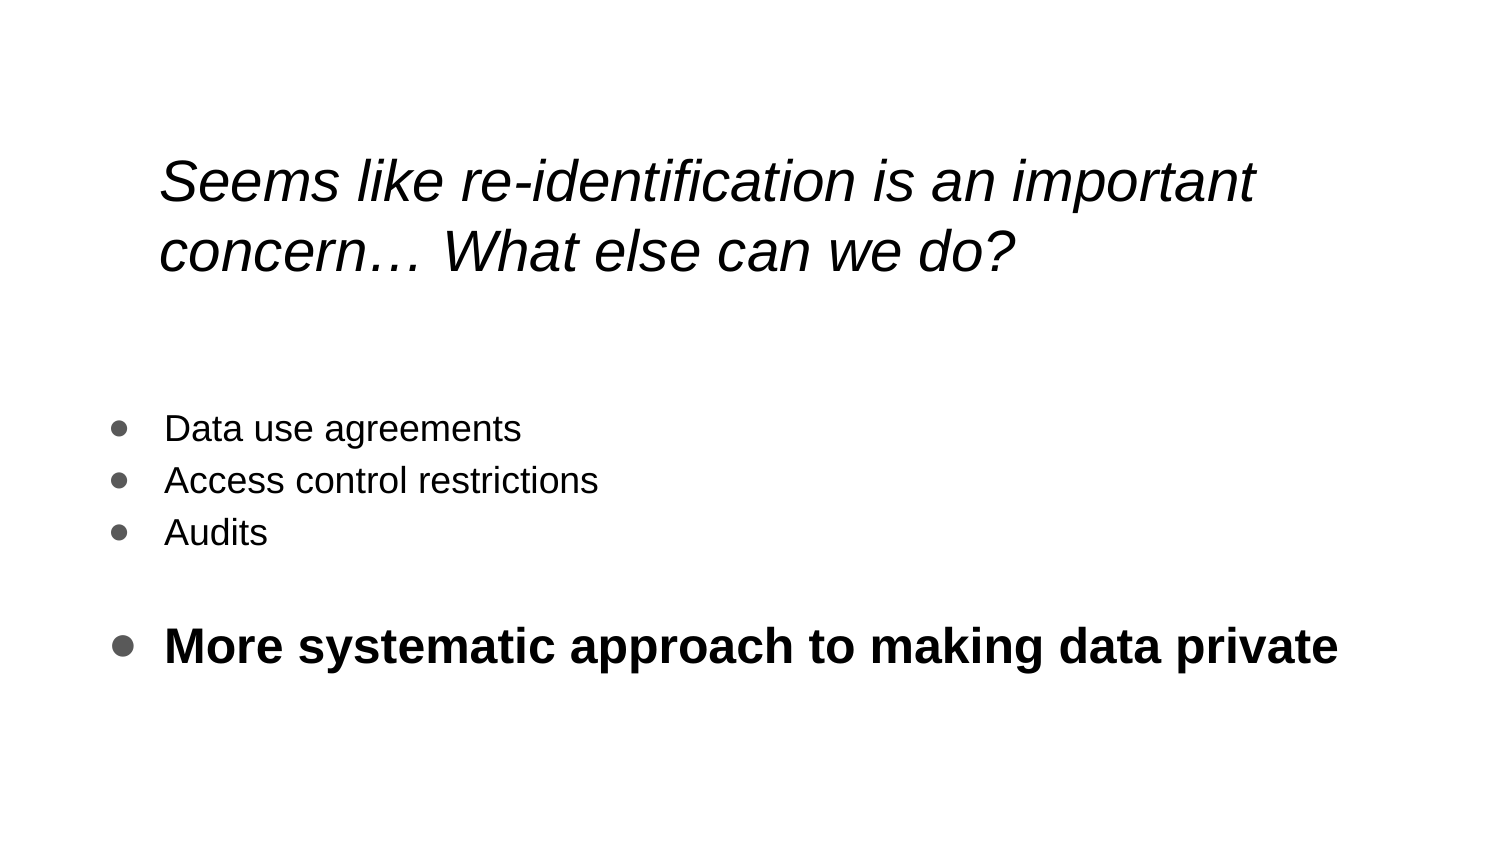

# Seems like re-identification is an important concern… What else can we do?
Data use agreements
Access control restrictions
Audits

More systematic approach to making data private